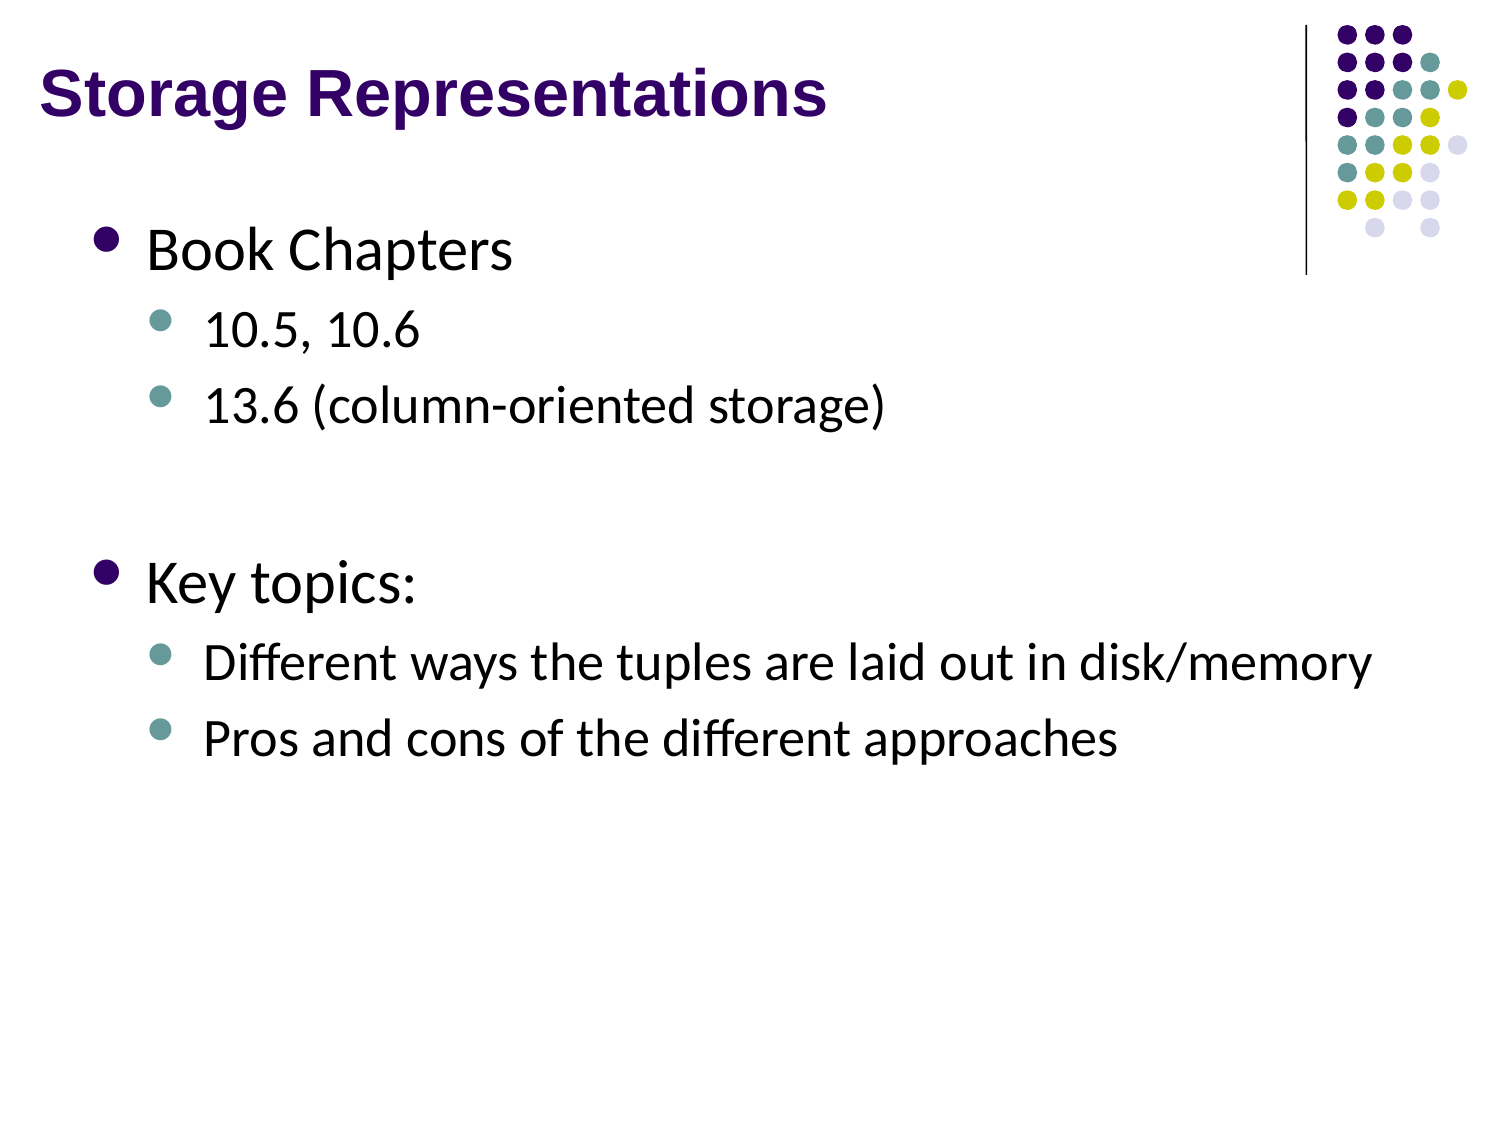

# Storage Representations
Book Chapters
10.5, 10.6
13.6 (column-oriented storage)

Key topics:
Different ways the tuples are laid out in disk/memory
Pros and cons of the different approaches